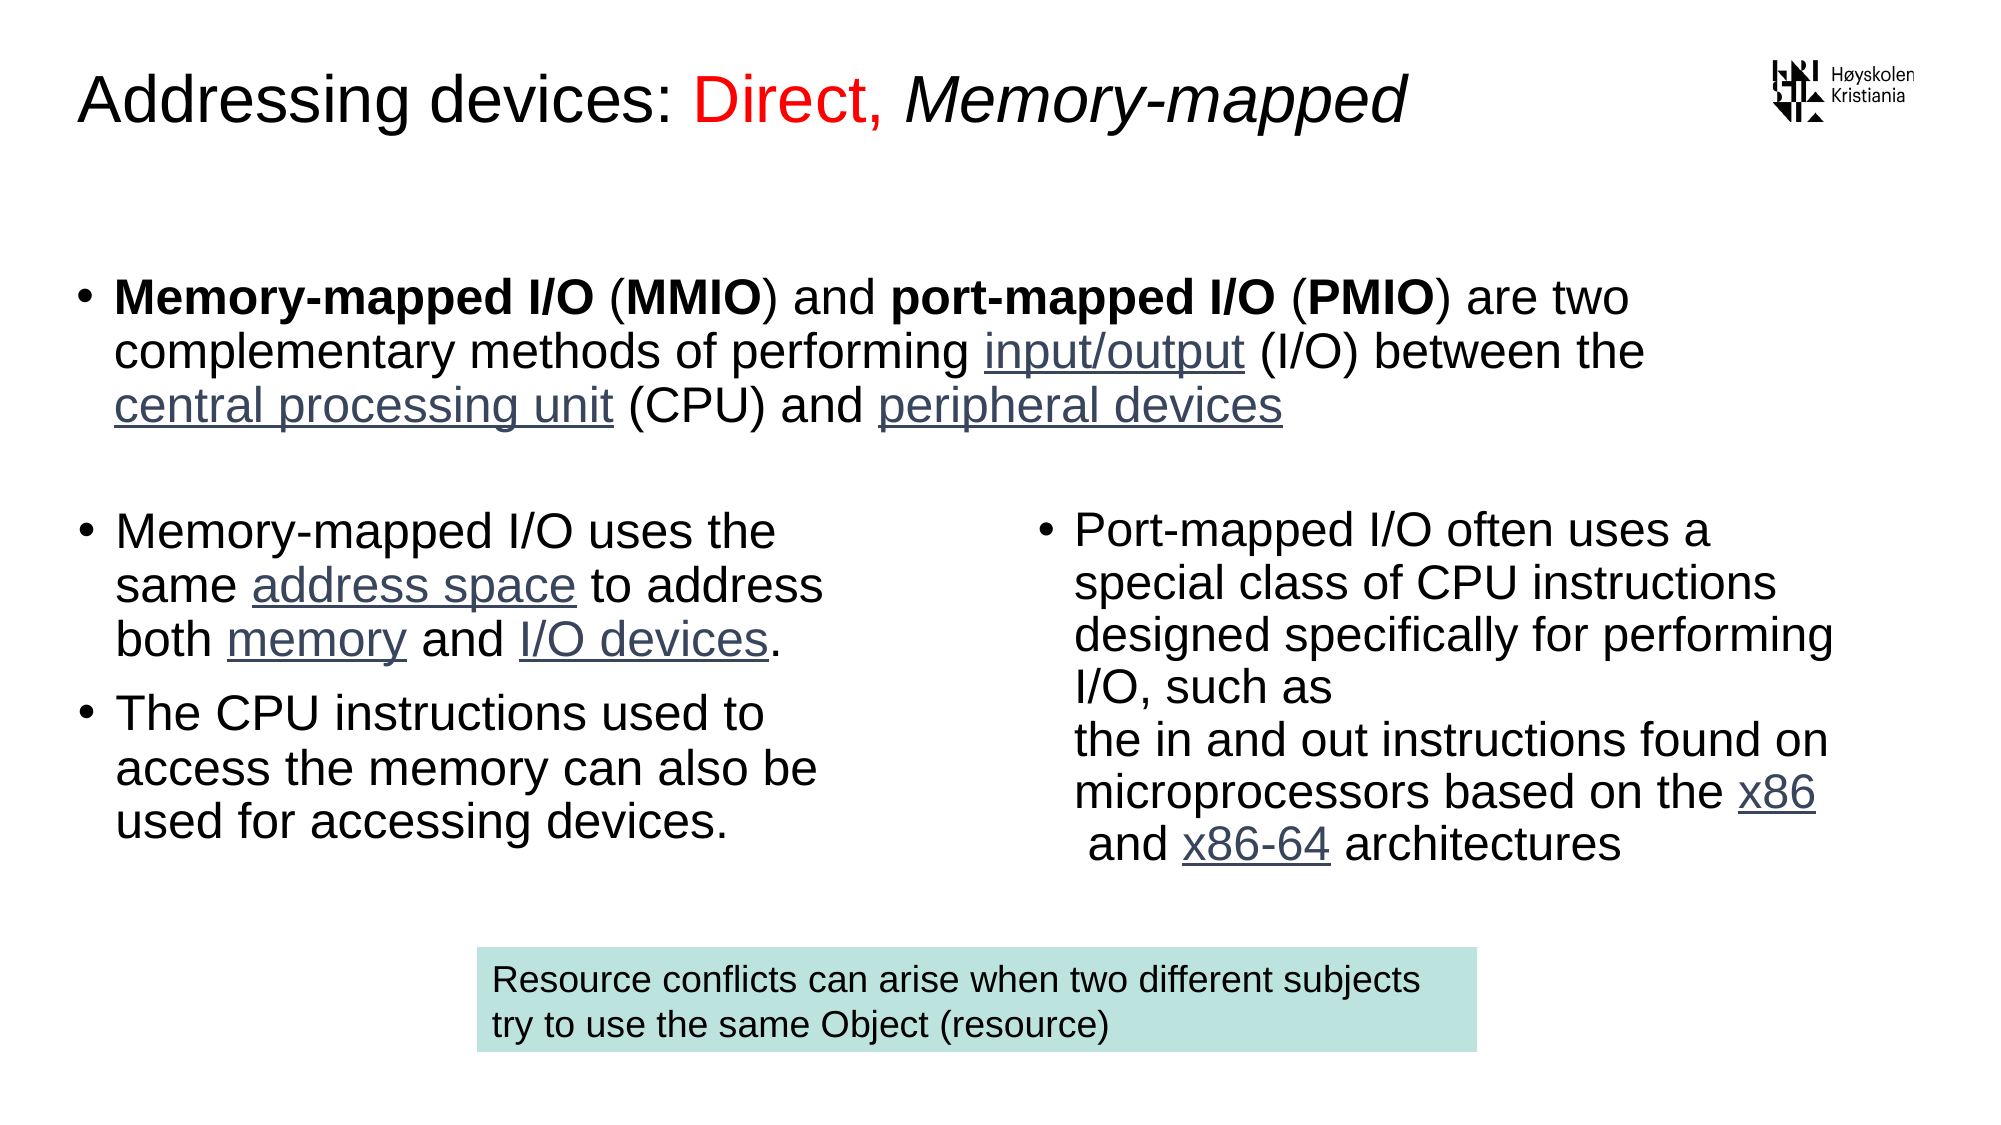

# Addressing devices: Direct, Memory-mapped
Memory-mapped I/O (MMIO) and port-mapped I/O (PMIO) are two complementary methods of performing input/output (I/O) between the central processing unit (CPU) and peripheral devices

Memory-mapped I/O uses the same address space to address both memory and I/O devices.
The CPU instructions used to access the memory can also be used for accessing devices.

Port-mapped I/O often uses a special class of CPU instructions designed specifically for performing I/O, such as the in and out instructions found on microprocessors based on the x86 and x86-64 architectures

Resource conflicts can arise when two different subjects try to use the same Object (resource)